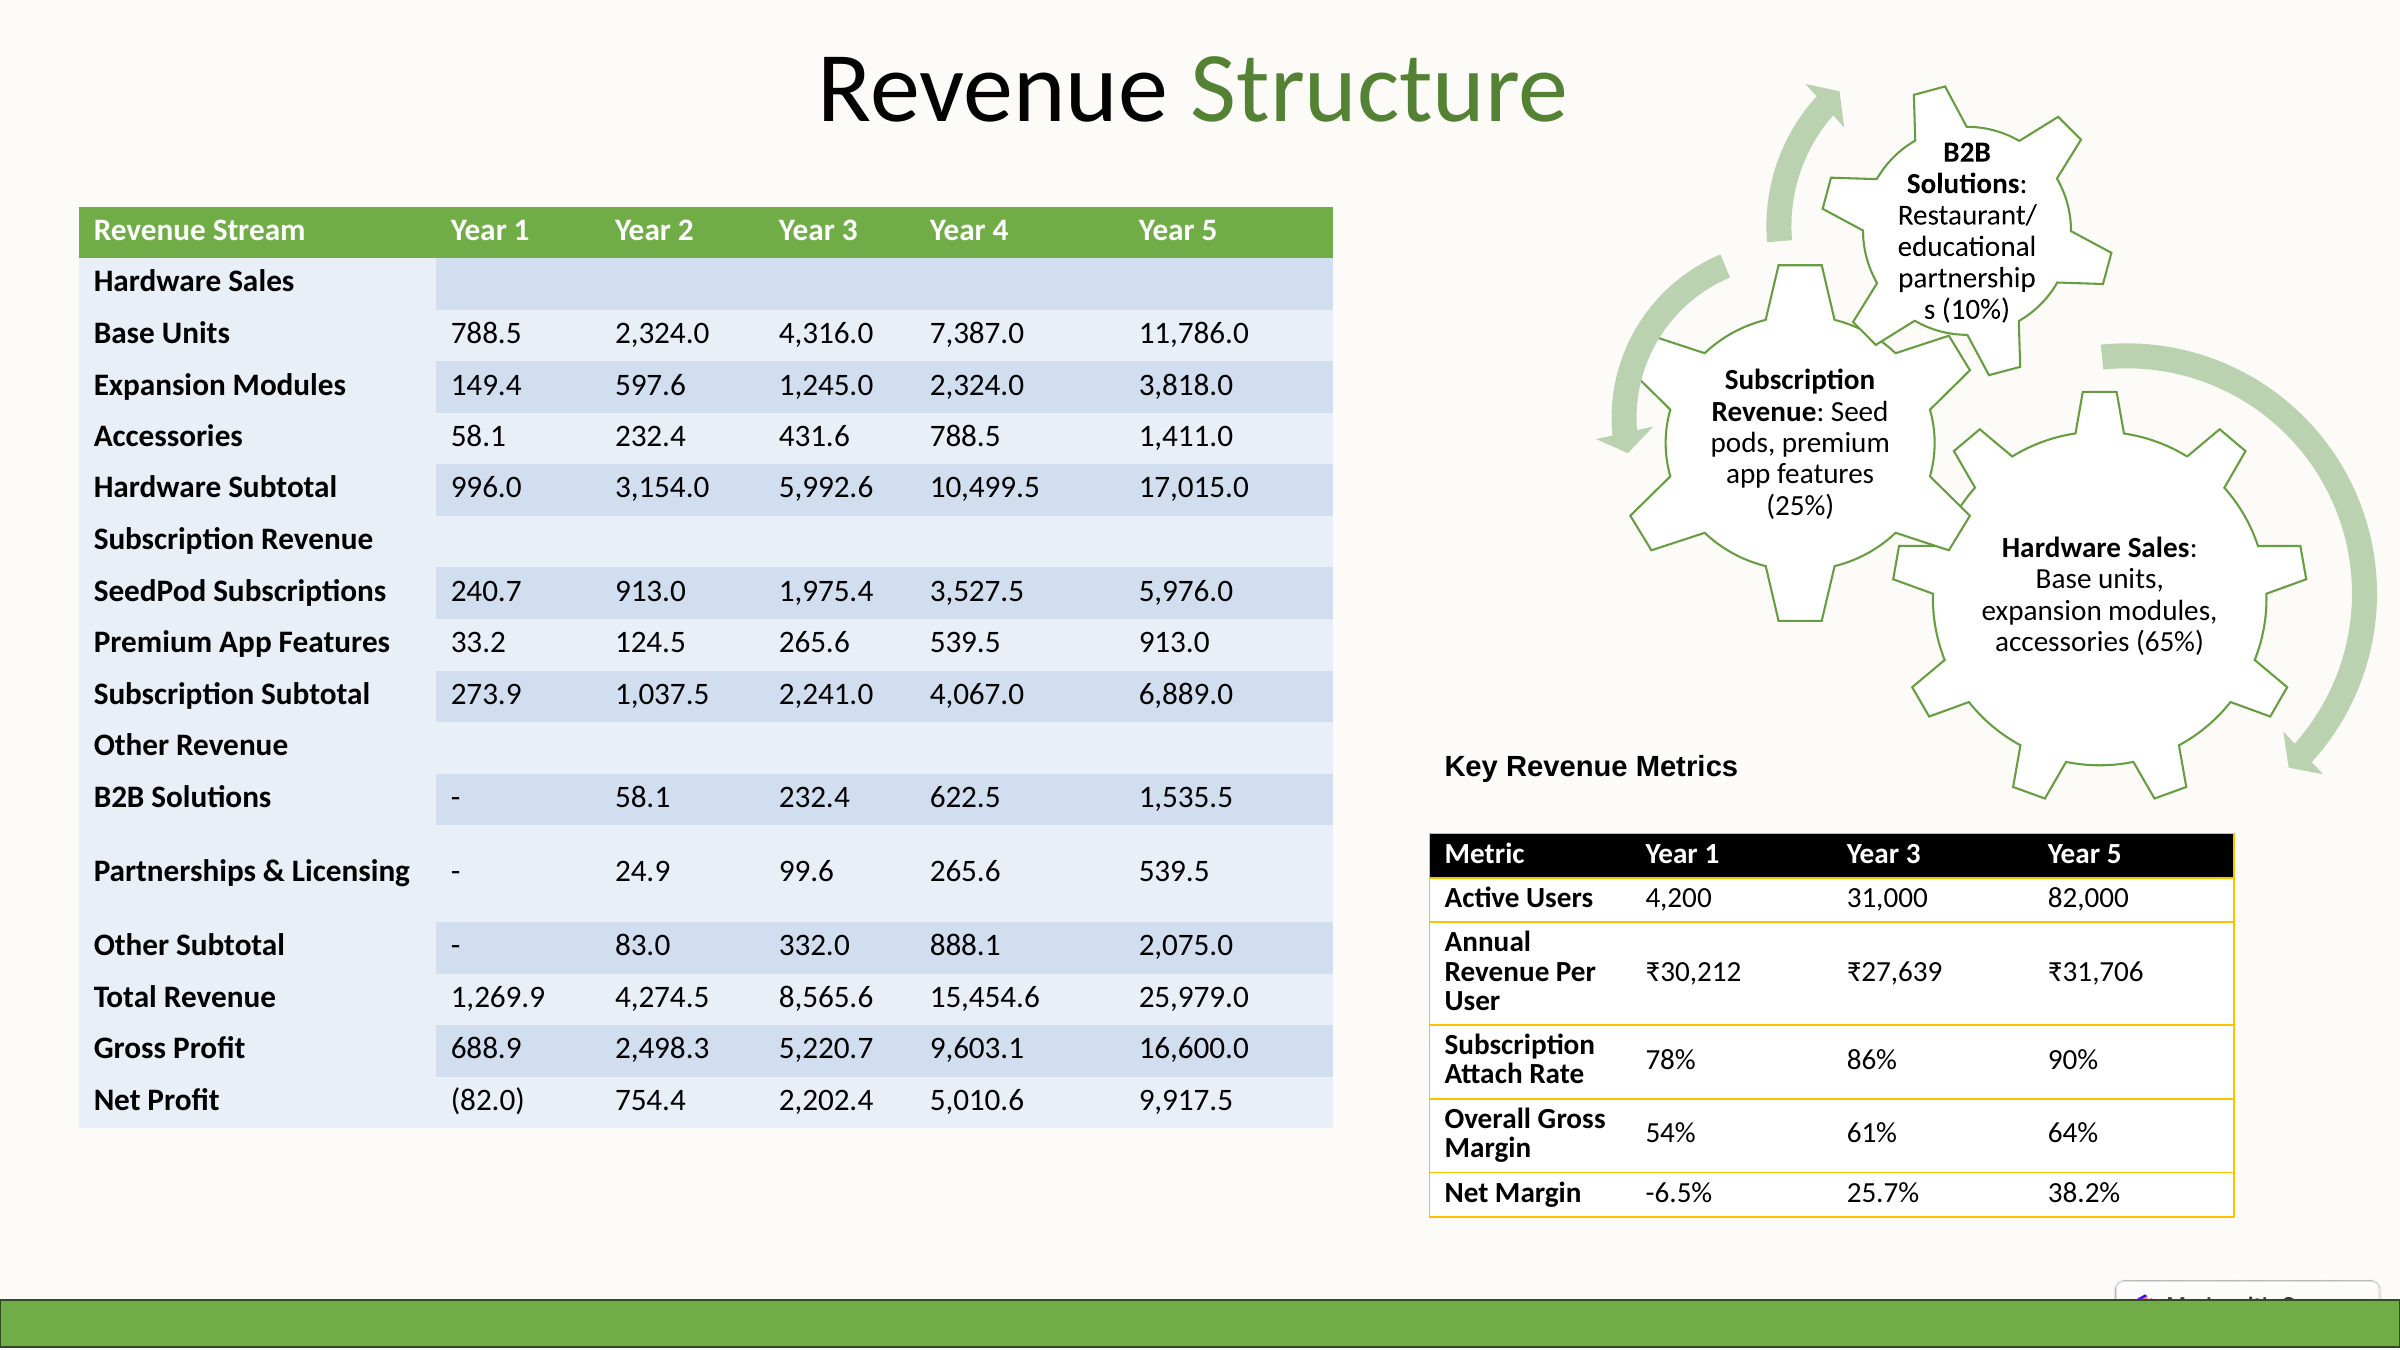

Revenue Structure
Hardware Sales: Base units, expansion modules, accessories (65%)
Subscription Revenue: Seed pods, premium app features (25%)
B2B Solutions: Restaurant/educational partnerships (10%)
| Revenue Stream | Year 1 | Year 2 | Year 3 | Year 4 | Year 5 |
| --- | --- | --- | --- | --- | --- |
| Hardware Sales |  |  |  |  |  |
| Base Units | 788.5 | 2,324.0 | 4,316.0 | 7,387.0 | 11,786.0 |
| Expansion Modules | 149.4 | 597.6 | 1,245.0 | 2,324.0 | 3,818.0 |
| Accessories | 58.1 | 232.4 | 431.6 | 788.5 | 1,411.0 |
| Hardware Subtotal | 996.0 | 3,154.0 | 5,992.6 | 10,499.5 | 17,015.0 |
| Subscription Revenue |  |  |  |  |  |
| SeedPod Subscriptions | 240.7 | 913.0 | 1,975.4 | 3,527.5 | 5,976.0 |
| Premium App Features | 33.2 | 124.5 | 265.6 | 539.5 | 913.0 |
| Subscription Subtotal | 273.9 | 1,037.5 | 2,241.0 | 4,067.0 | 6,889.0 |
| Other Revenue |  |  |  |  |  |
| B2B Solutions | - | 58.1 | 232.4 | 622.5 | 1,535.5 |
| Partnerships & Licensing | - | 24.9 | 99.6 | 265.6 | 539.5 |
| Other Subtotal | - | 83.0 | 332.0 | 888.1 | 2,075.0 |
| Total Revenue | 1,269.9 | 4,274.5 | 8,565.6 | 15,454.6 | 25,979.0 |
| Gross Profit | 688.9 | 2,498.3 | 5,220.7 | 9,603.1 | 16,600.0 |
| Net Profit | (82.0) | 754.4 | 2,202.4 | 5,010.6 | 9,917.5 |
Key Revenue Metrics

| Metric | Year 1 | Year 3 | Year 5 |
| --- | --- | --- | --- |
| Active Users | 4,200 | 31,000 | 82,000 |
| Annual Revenue Per User | ₹30,212 | ₹27,639 | ₹31,706 |
| Subscription Attach Rate | 78% | 86% | 90% |
| Overall Gross Margin | 54% | 61% | 64% |
| Net Margin | -6.5% | 25.7% | 38.2% |